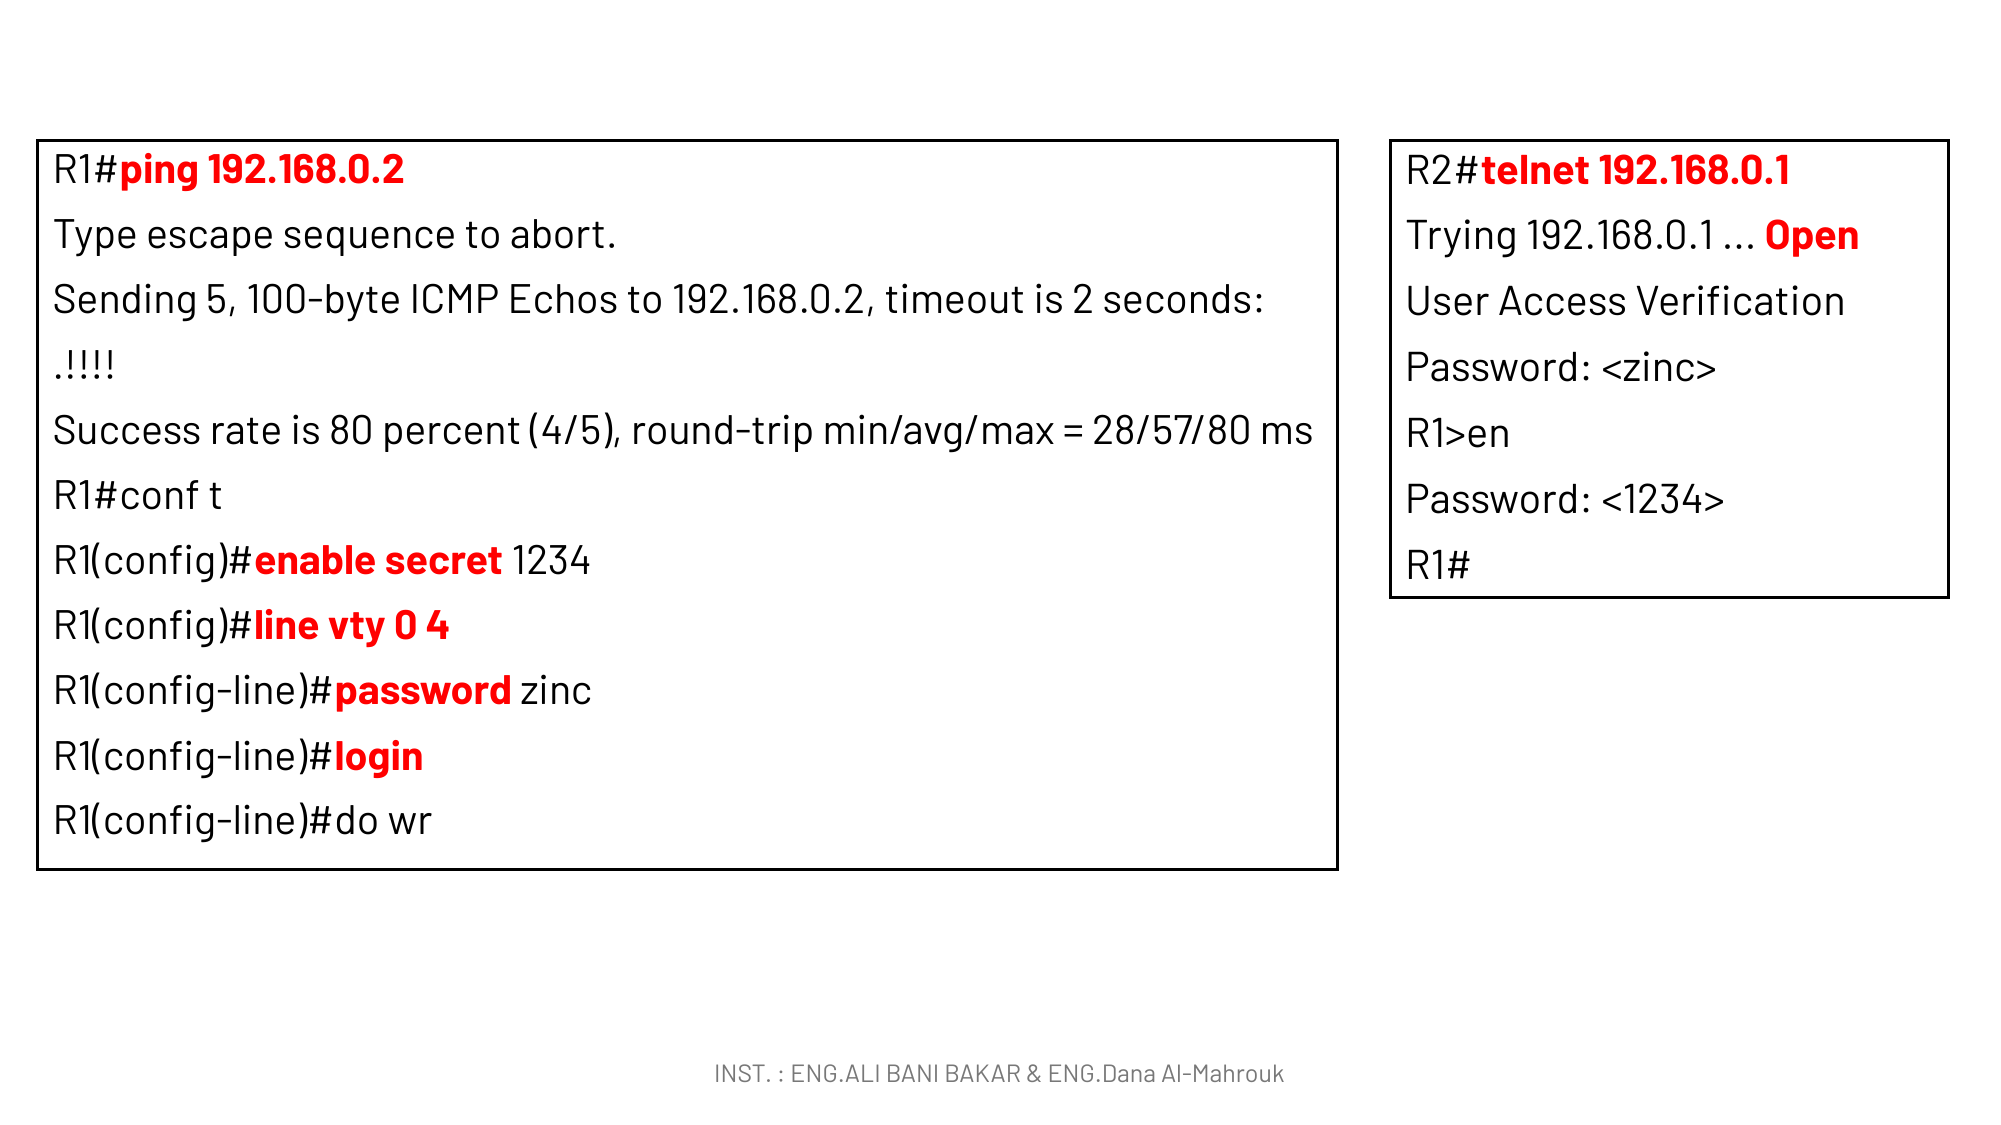

R1#ping 192.168.0.2
Type escape sequence to abort.
Sending 5, 100-byte ICMP Echos to 192.168.0.2, timeout is 2 seconds:
.!!!!
Success rate is 80 percent (4/5), round-trip min/avg/max = 28/57/80 ms
R1#conf t
R1(config)#enable secret 1234
R1(config)#line vty 0 4
R1(config-line)#password zinc
R1(config-line)#login
R1(config-line)#do wr
R2#telnet 192.168.0.1
Trying 192.168.0.1 ... Open
User Access Verification
Password: <zinc>
R1>en
Password: <1234>
R1#

INST. : ENG.ALI BANI BAKAR & ENG.Dana Al-Mahrouk